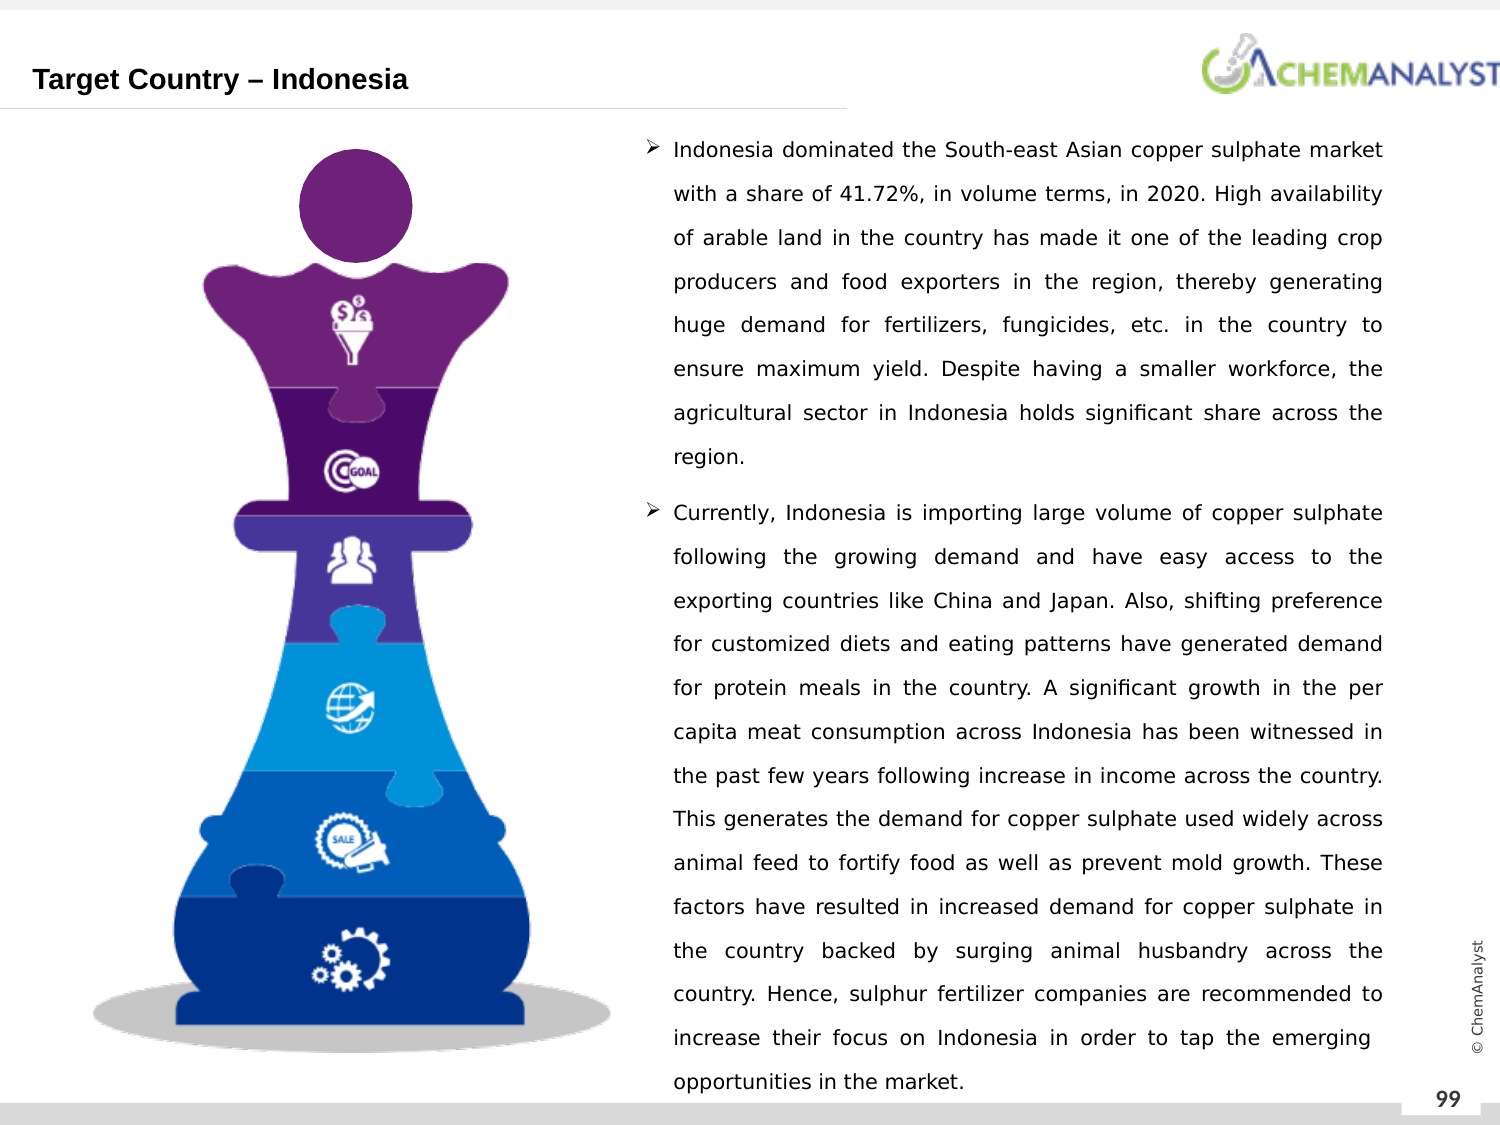

Target Country – Indonesia
Indonesia dominated the South-east Asian copper sulphate market with a share of 41.72%, in volume terms, in 2020. High availability of arable land in the country has made it one of the leading crop producers and food exporters in the region, thereby generating huge demand for fertilizers, fungicides, etc. in the country to ensure maximum yield. Despite having a smaller workforce, the agricultural sector in Indonesia holds significant share across the region.
Currently, Indonesia is importing large volume of copper sulphate following the growing demand and have easy access to the exporting countries like China and Japan. Also, shifting preference for customized diets and eating patterns have generated demand for protein meals in the country. A significant growth in the per capita meat consumption across Indonesia has been witnessed in the past few years following increase in income across the country. This generates the demand for copper sulphate used widely across animal feed to fortify food as well as prevent mold growth. These factors have resulted in increased demand for copper sulphate in the country backed by surging animal husbandry across the country. Hence, sulphur fertilizer companies are recommended to increase their focus on Indonesia in order to tap the emerging  opportunities in the market.